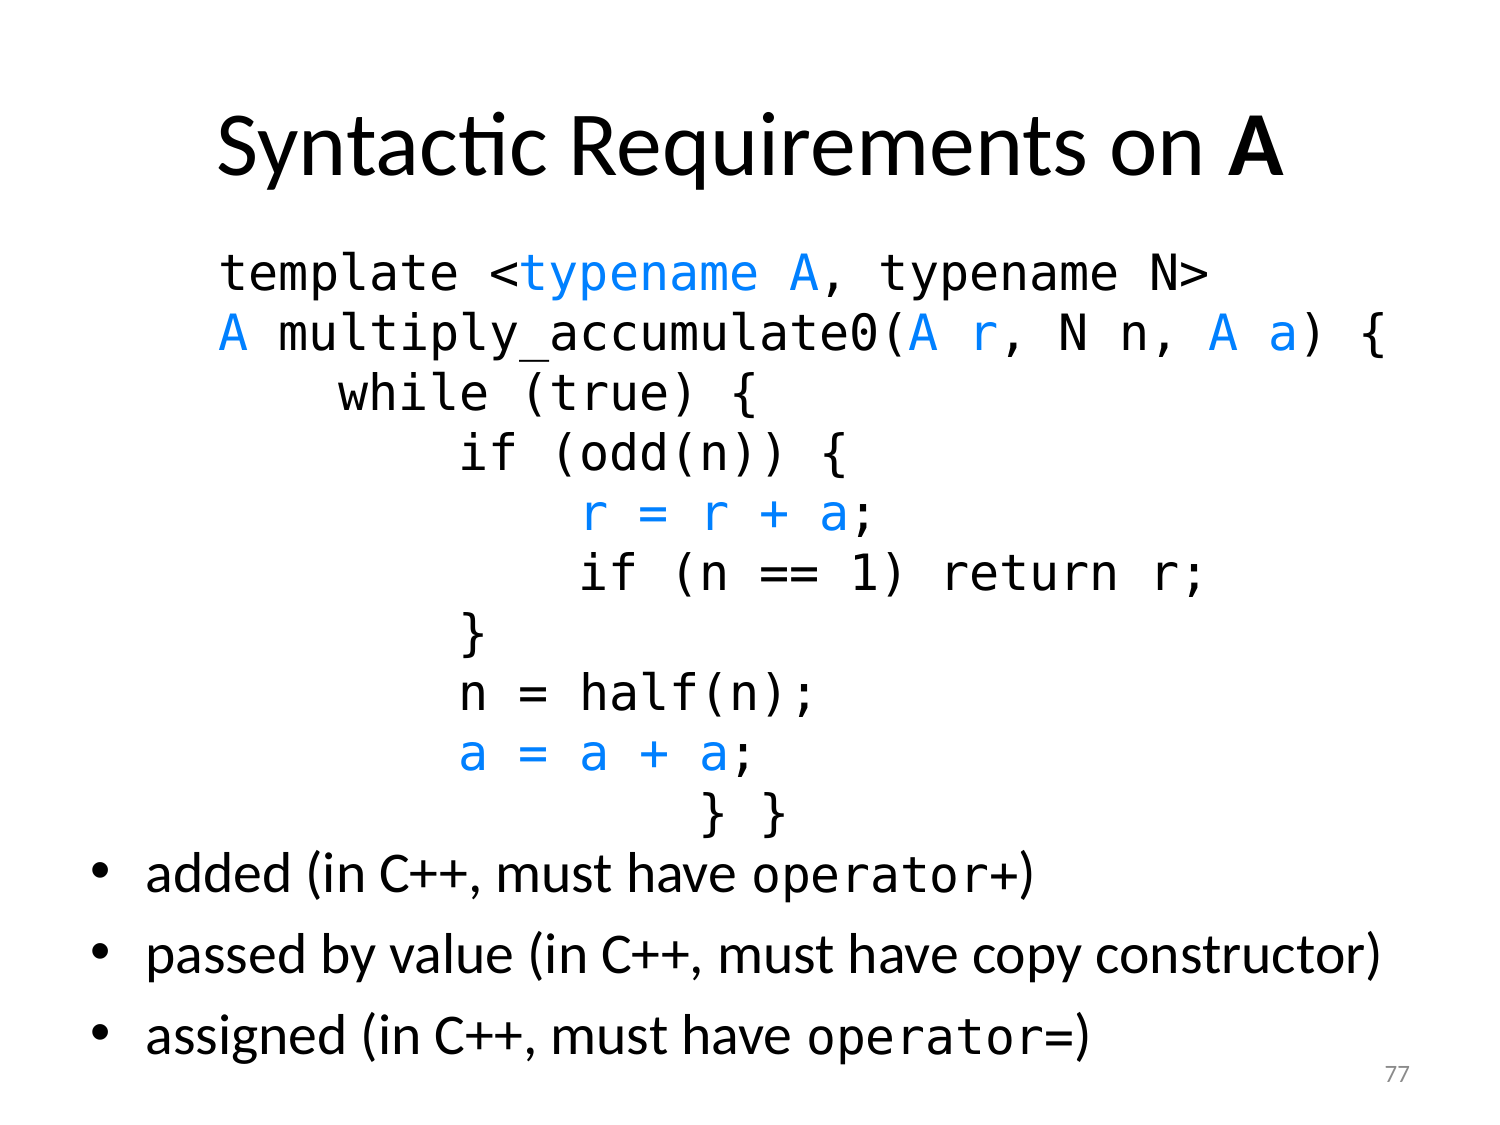

# Syntactic Requirements on A
template <typename A, typename N>
A multiply_accumulate0(A r, N n, A a) {
    while (true) {
        if (odd(n)) {
            r = r + a;
            if (n == 1) return r;
        }
        n = half(n);
        a = a + a;  						 } }

added (in C++, must have operator+)
passed by value (in C++, must have copy constructor)
assigned (in C++, must have operator=)

77